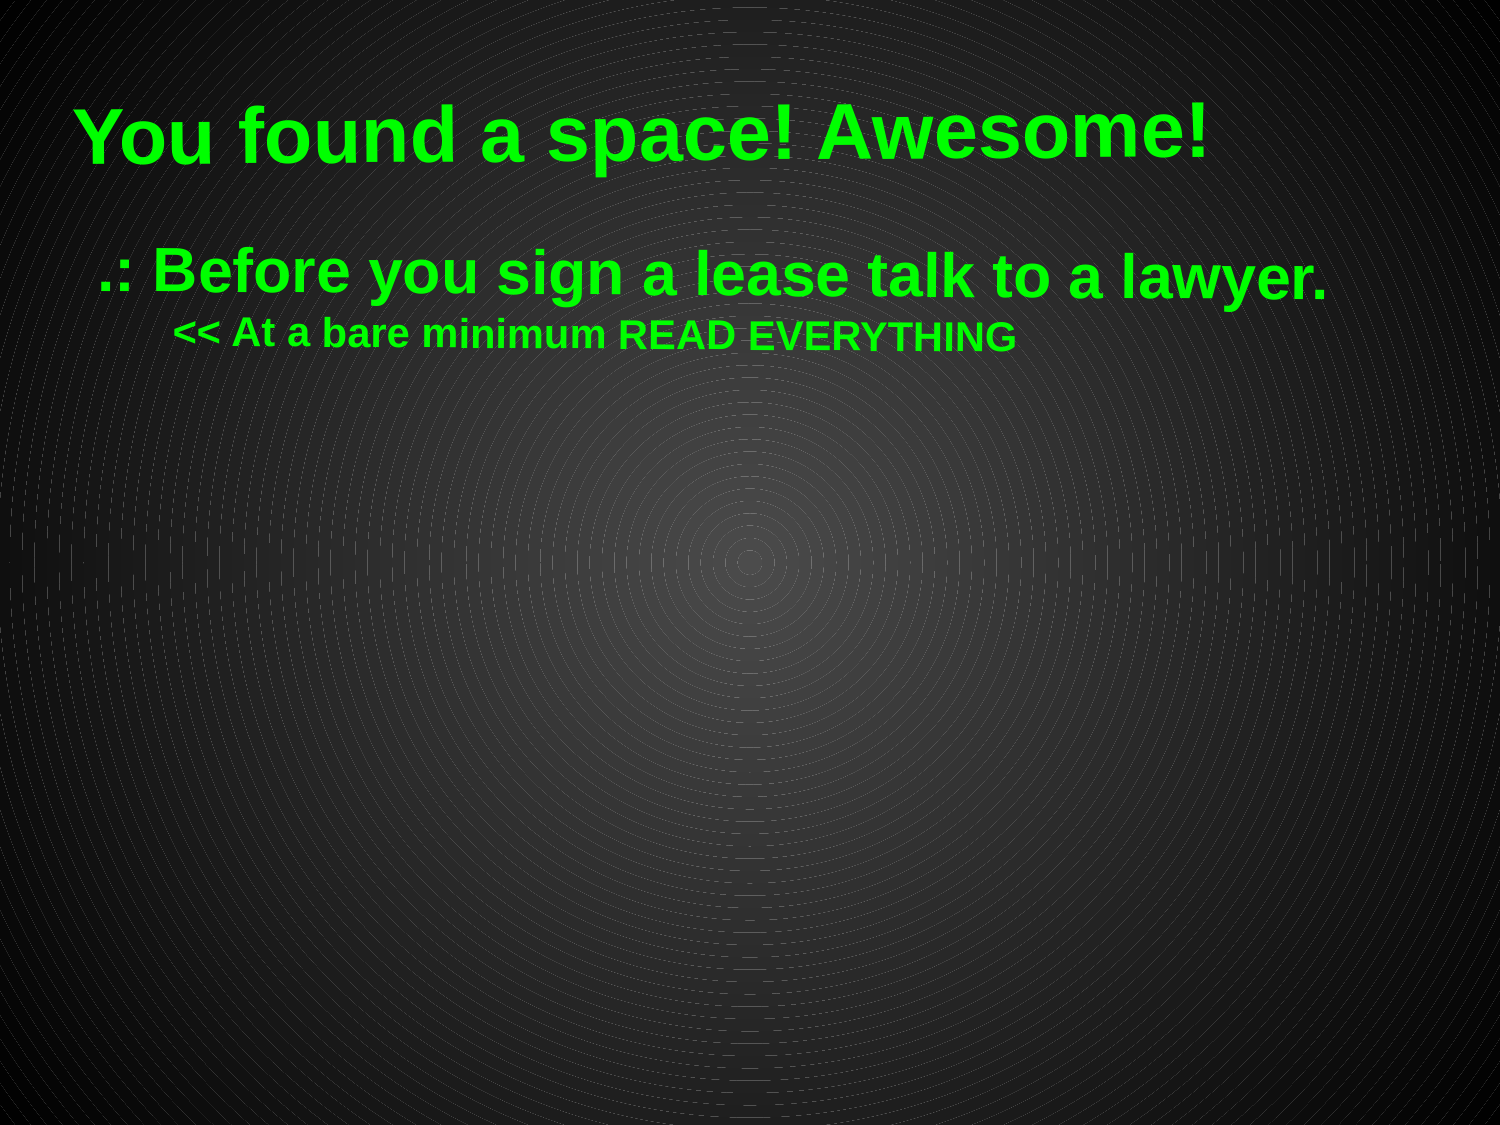

# You found a space! Awesome!
.: Before you sign a lease talk to a lawyer.
<< At a bare minimum READ EVERYTHING